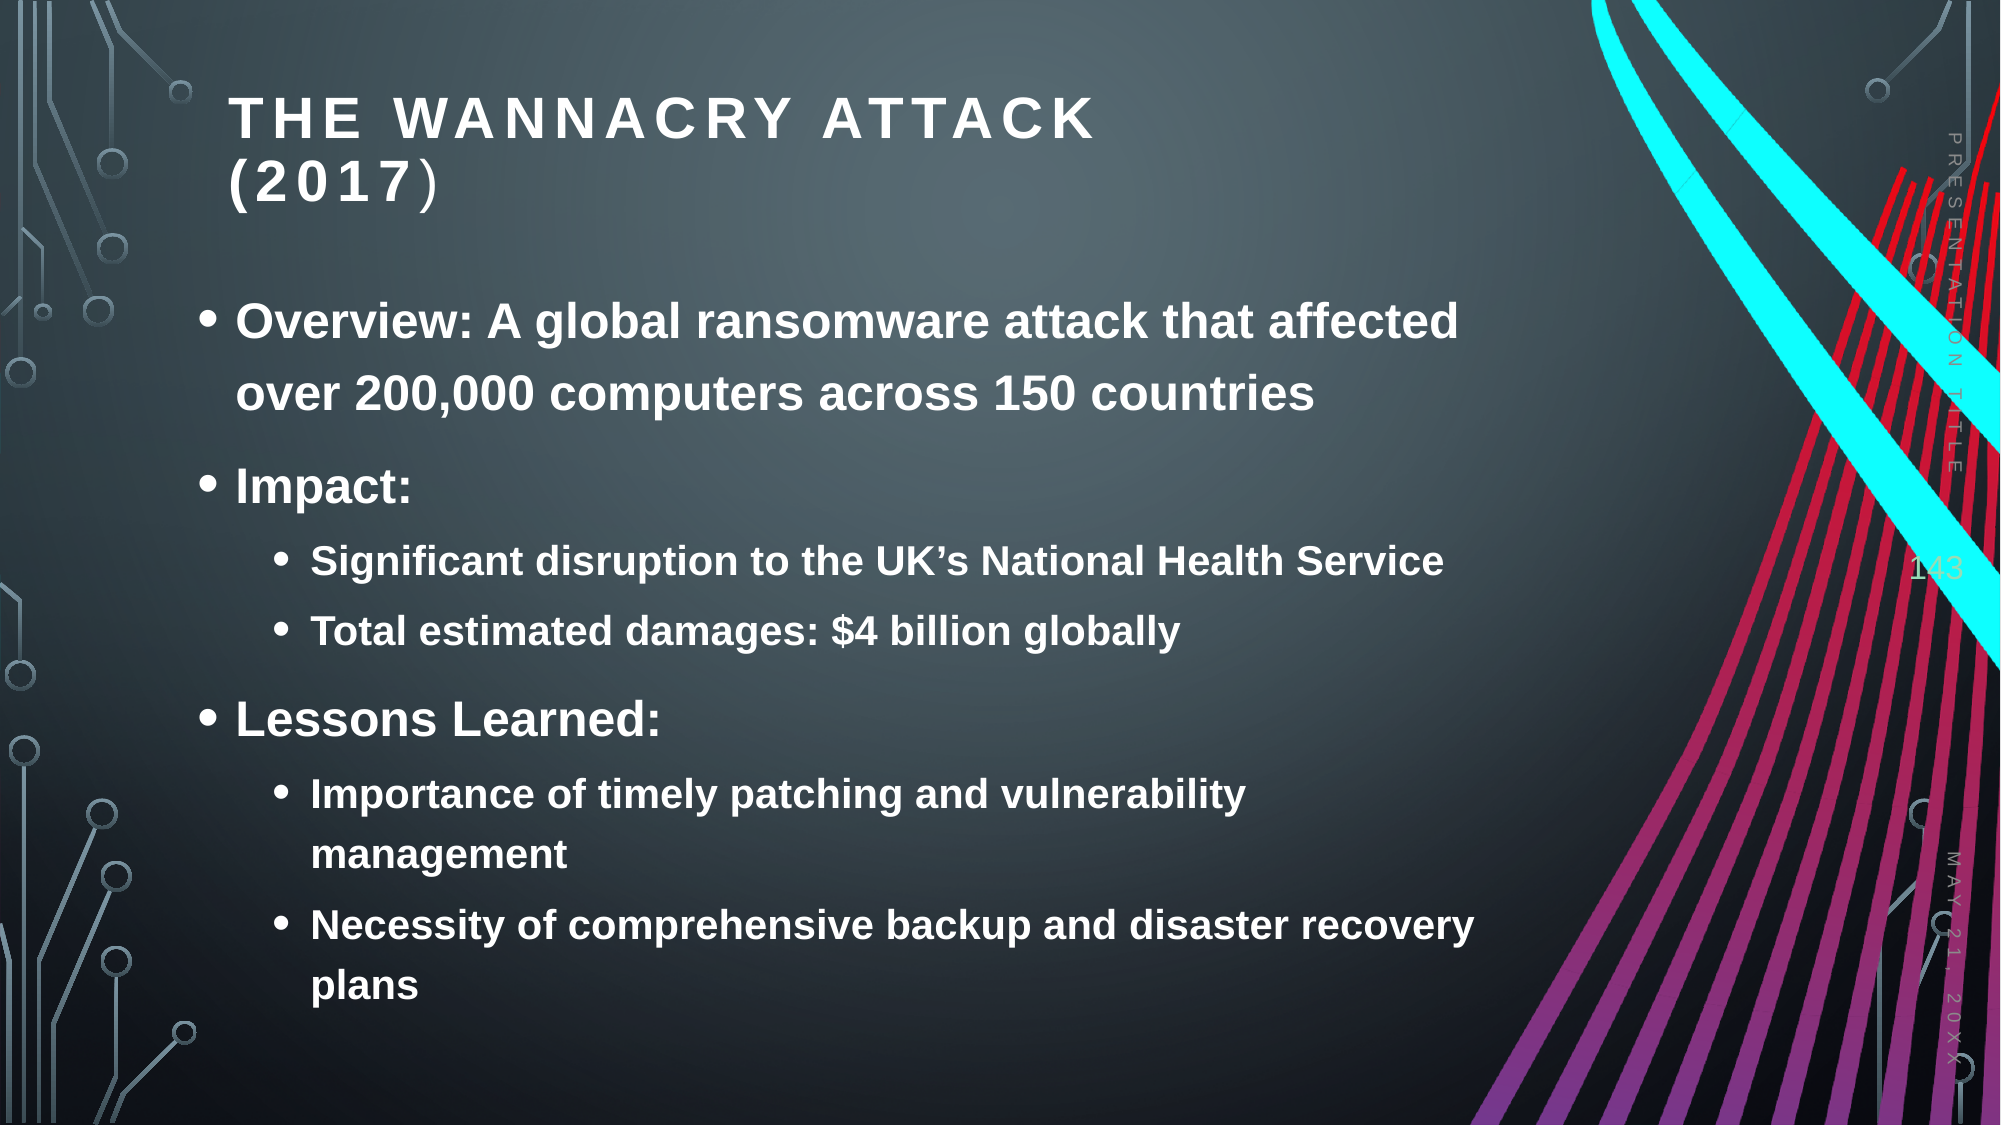

# The wannacry attack (2017)
PRESENTATION TITLE
Overview: A global ransomware attack that affected over 200,000 computers across 150 countries
Impact:
Significant disruption to the UK’s National Health Service
Total estimated damages: $4 billion globally
Lessons Learned:
Importance of timely patching and vulnerability management
Necessity of comprehensive backup and disaster recovery plans
143
May 21, 20XX